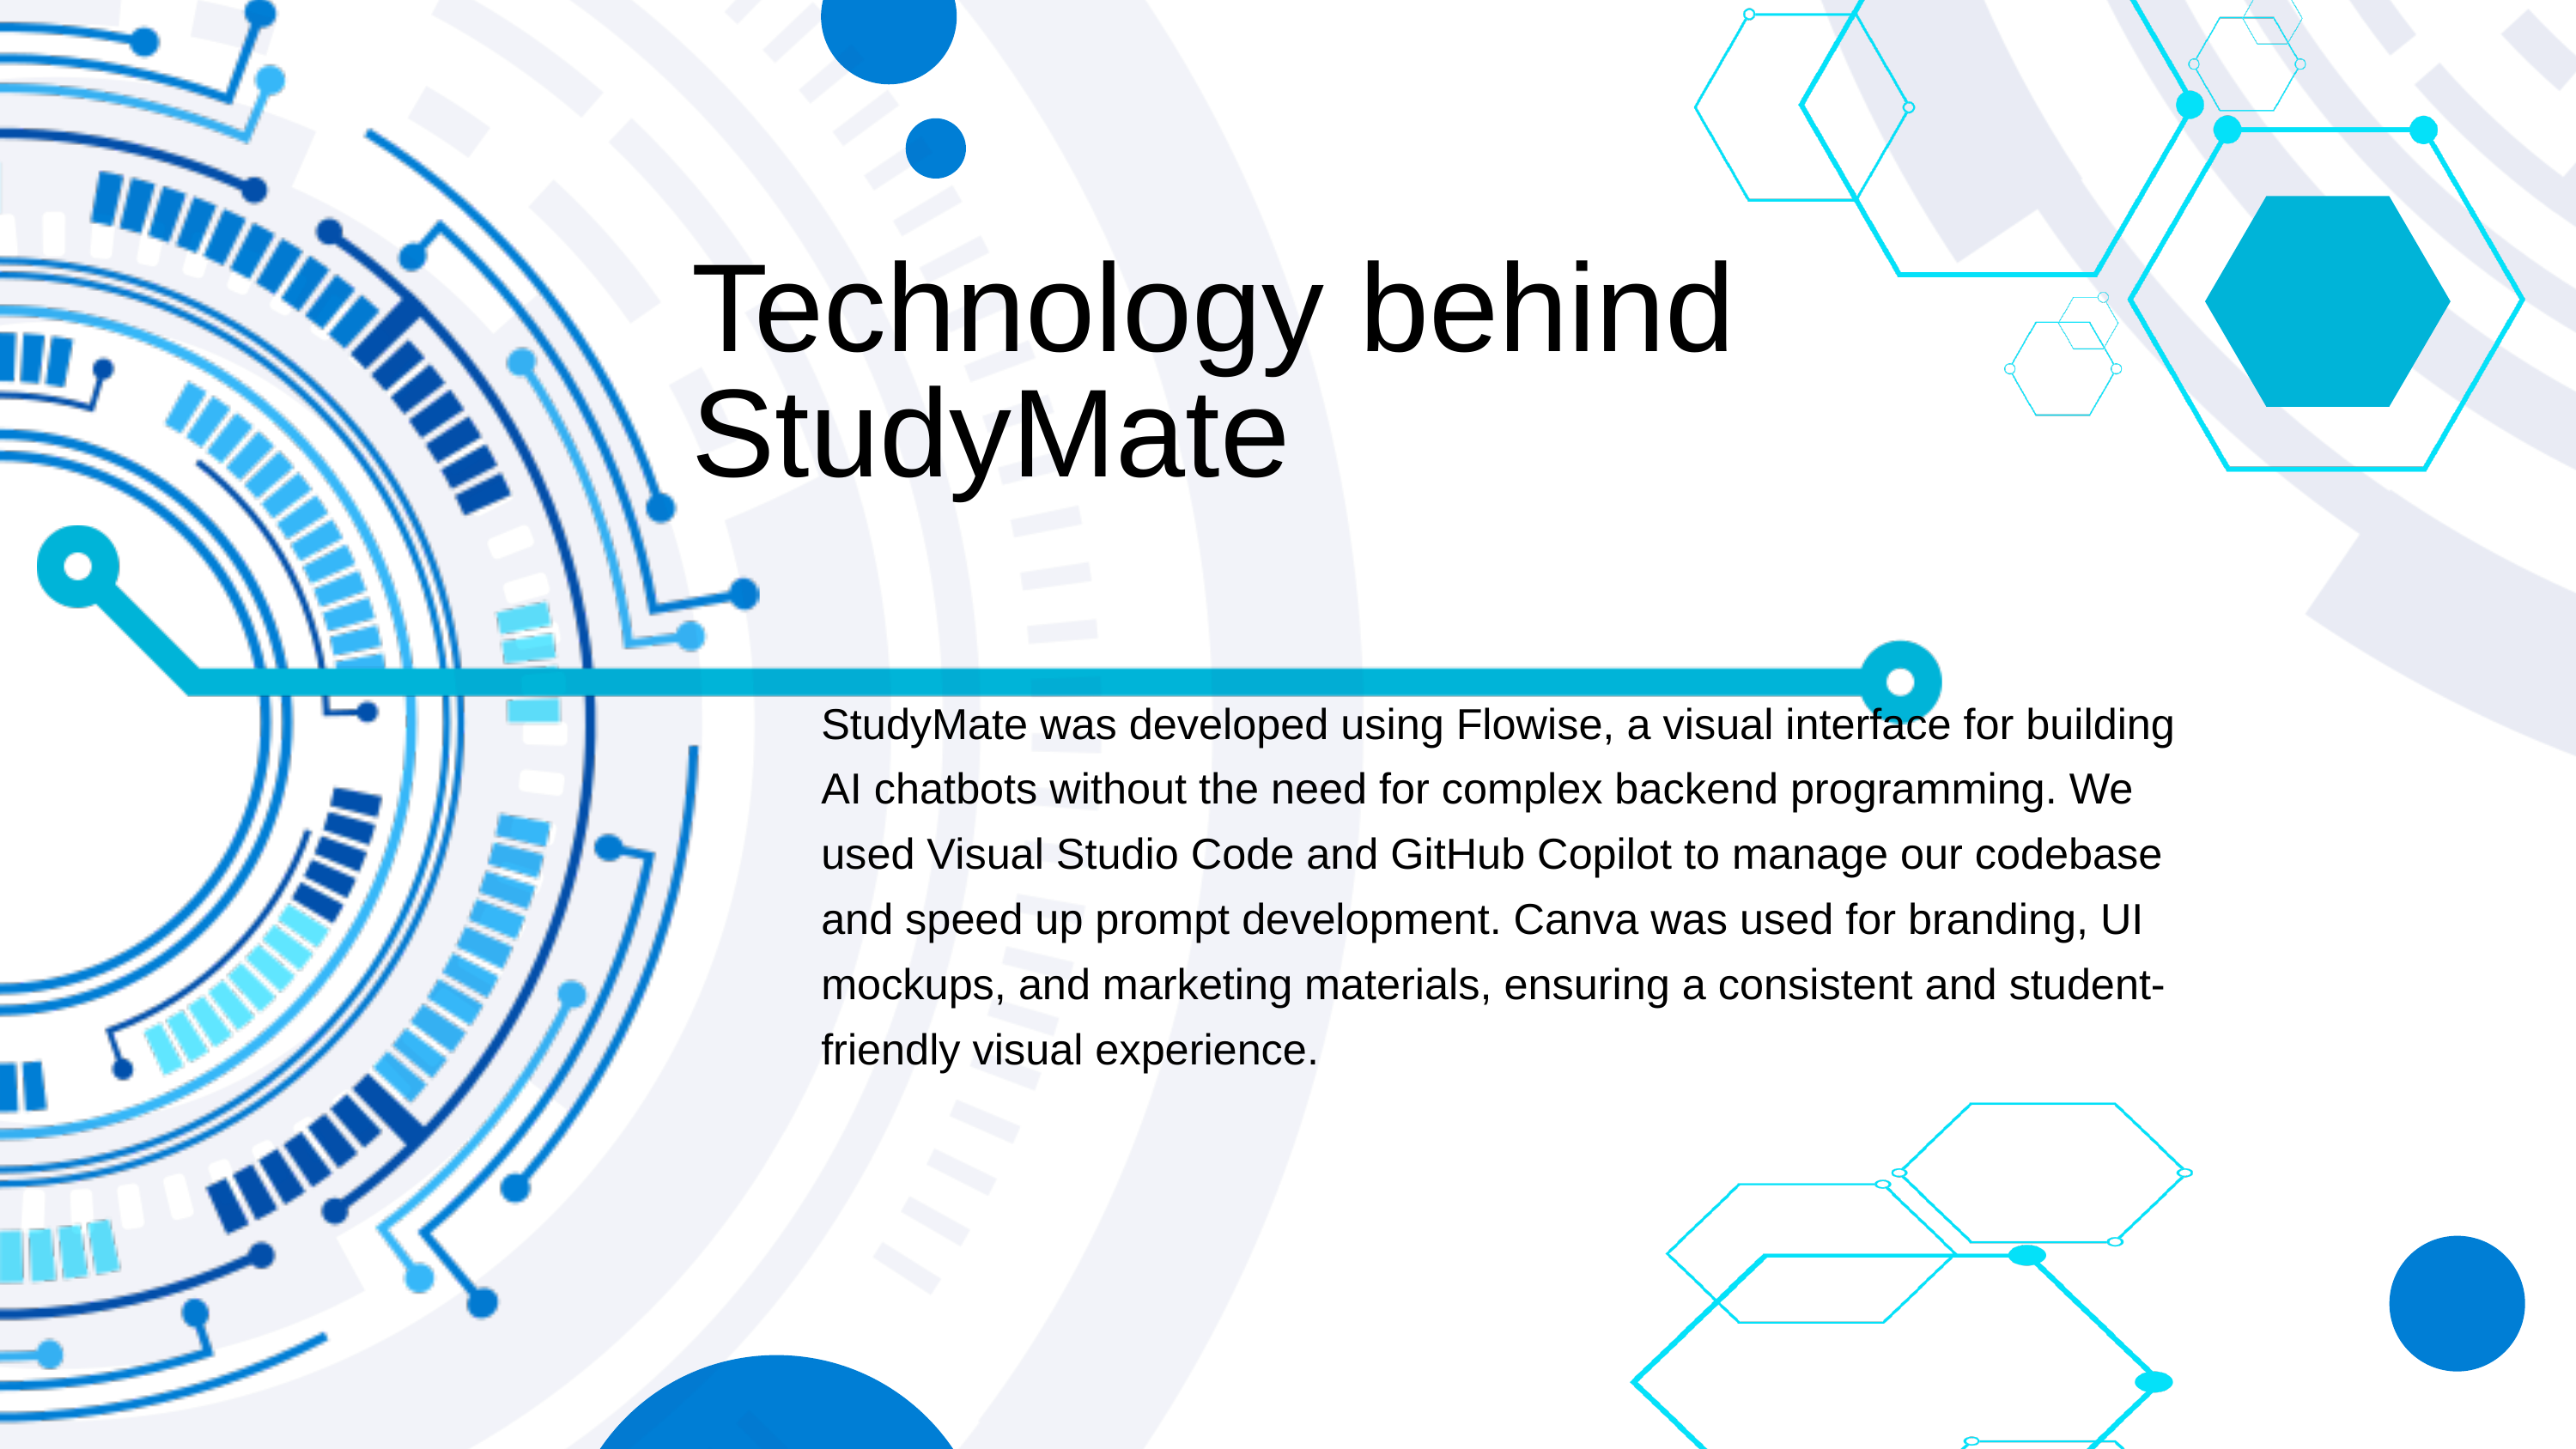

Technology behind StudyMate

StudyMate was developed using Flowise, a visual interface for building AI chatbots without the need for complex backend programming. We used Visual Studio Code and GitHub Copilot to manage our codebase and speed up prompt development. Canva was used for branding, UI mockups, and marketing materials, ensuring a consistent and student-friendly visual experience.